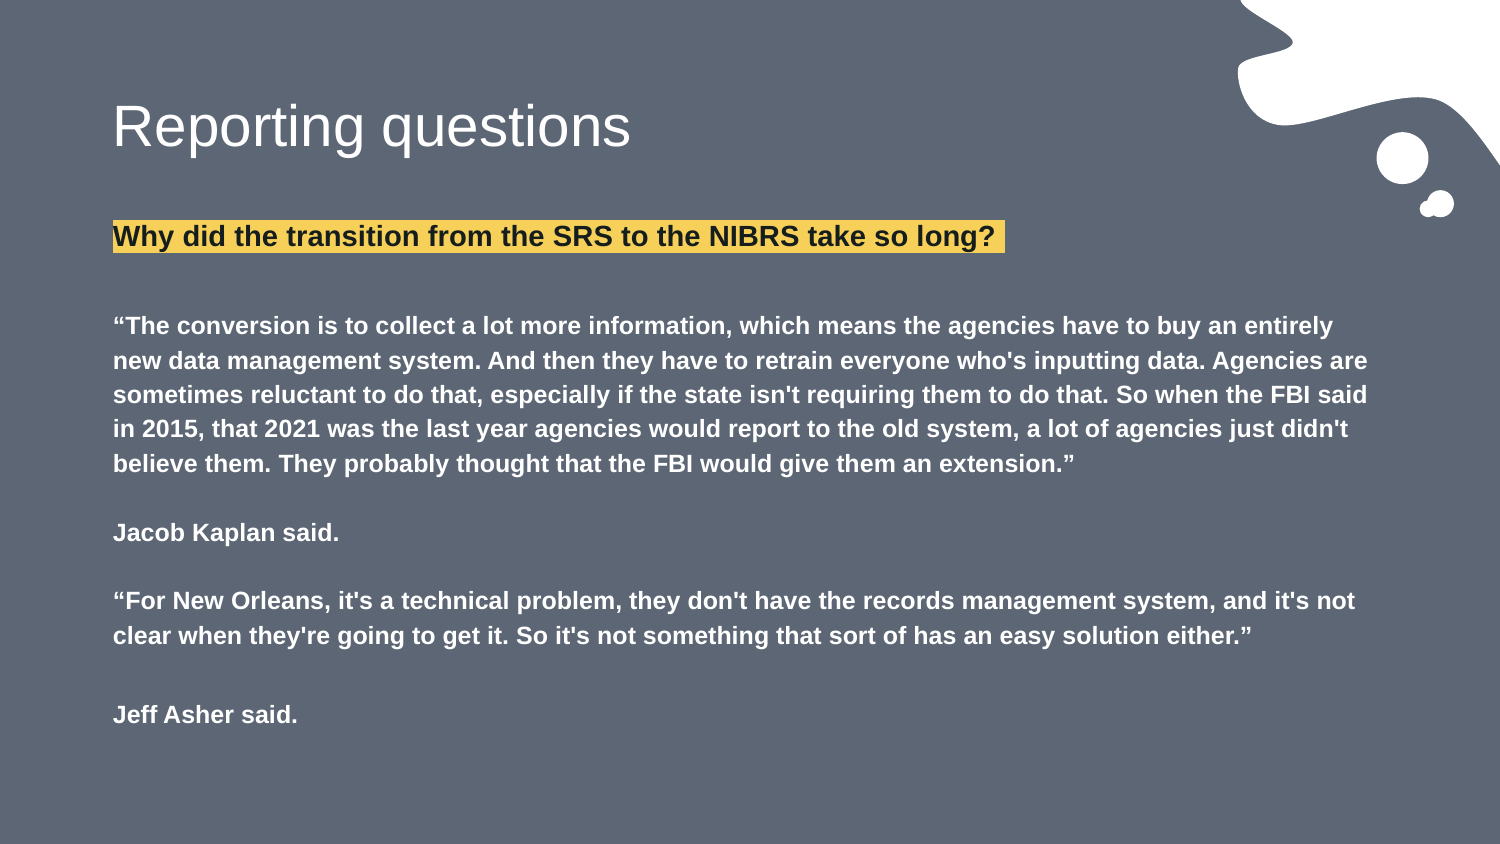

# Reporting questions
Why did the transition from the SRS to the NIBRS take so long?

“The conversion is to collect a lot more information, which means the agencies have to buy an entirely new data management system. And then they have to retrain everyone who's inputting data. Agencies are sometimes reluctant to do that, especially if the state isn't requiring them to do that. So when the FBI said in 2015, that 2021 was the last year agencies would report to the old system, a lot of agencies just didn't believe them. They probably thought that the FBI would give them an extension.”

Jacob Kaplan said.

“For New Orleans, it's a technical problem, they don't have the records management system, and it's not clear when they're going to get it. So it's not something that sort of has an easy solution either.”

Jeff Asher said.